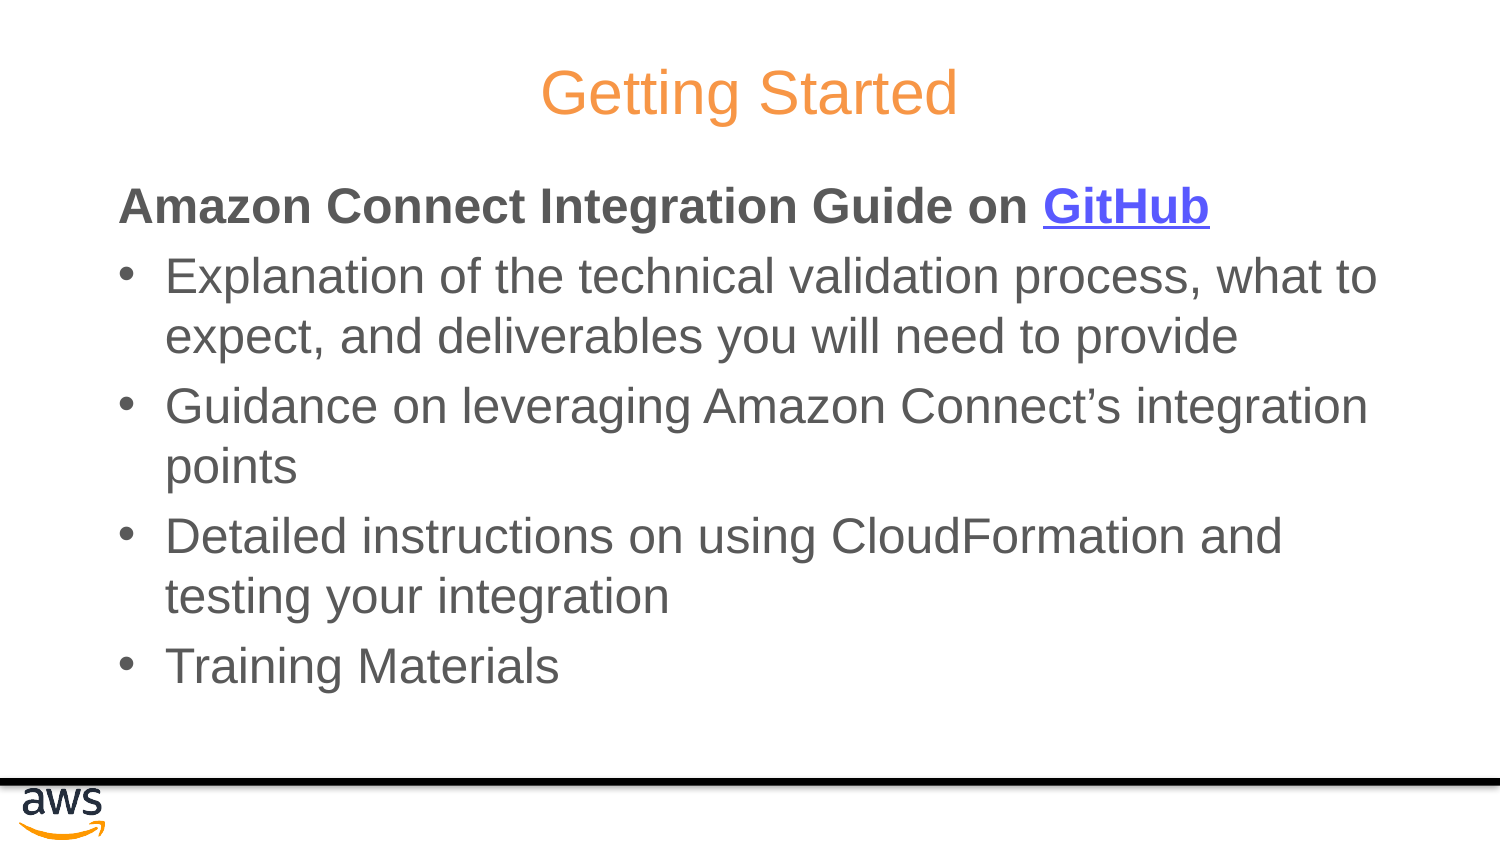

# Getting Started
Amazon Connect Integration Guide on GitHub
Explanation of the technical validation process, what to expect, and deliverables you will need to provide
Guidance on leveraging Amazon Connect’s integration points
Detailed instructions on using CloudFormation and  testing your integration
Training Materials